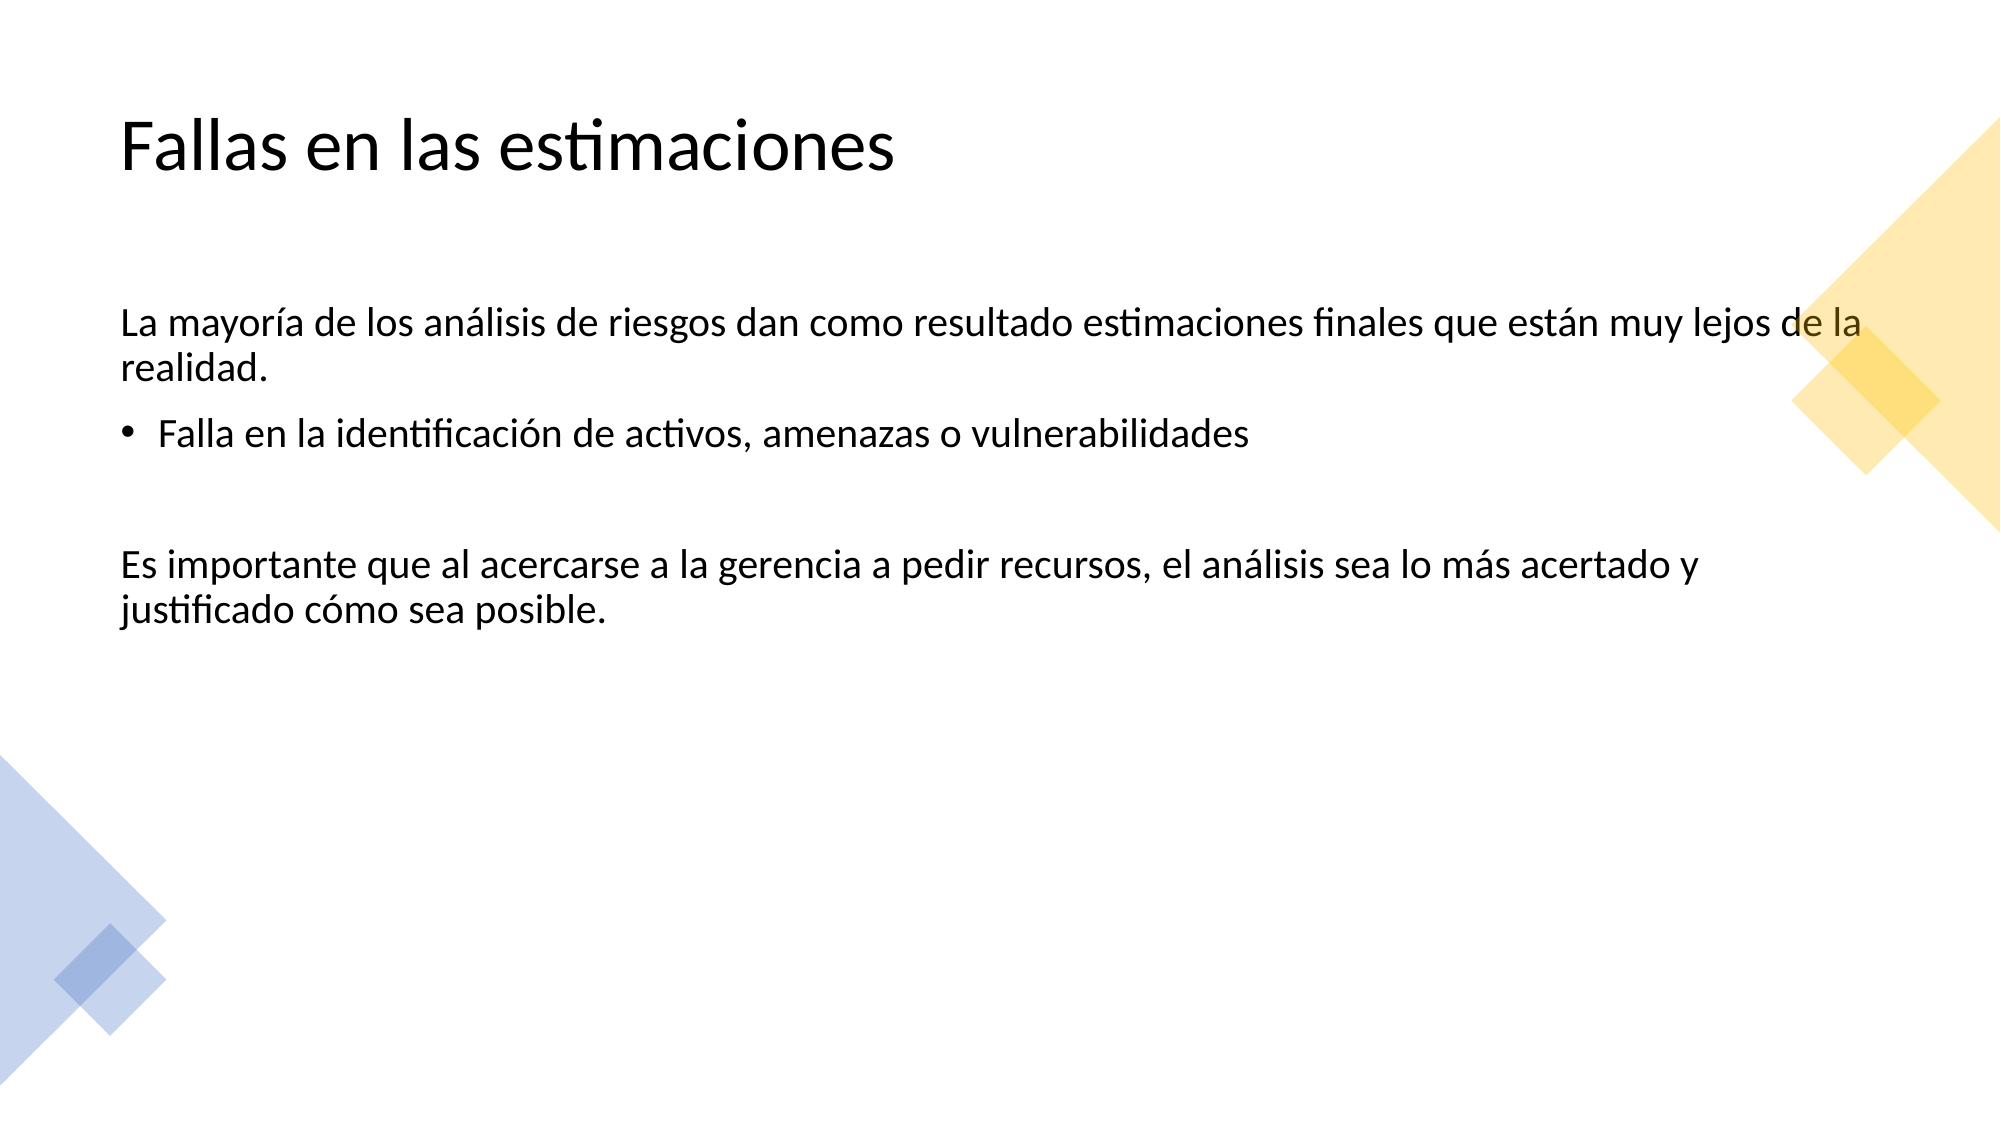

# Fallas en las estimaciones

La mayoría de los análisis de riesgos dan como resultado estimaciones finales que están muy lejos de la realidad.
Falla en la identificación de activos, amenazas o vulnerabilidades

Es importante que al acercarse a la gerencia a pedir recursos, el análisis sea lo más acertado y justificado cómo sea posible.